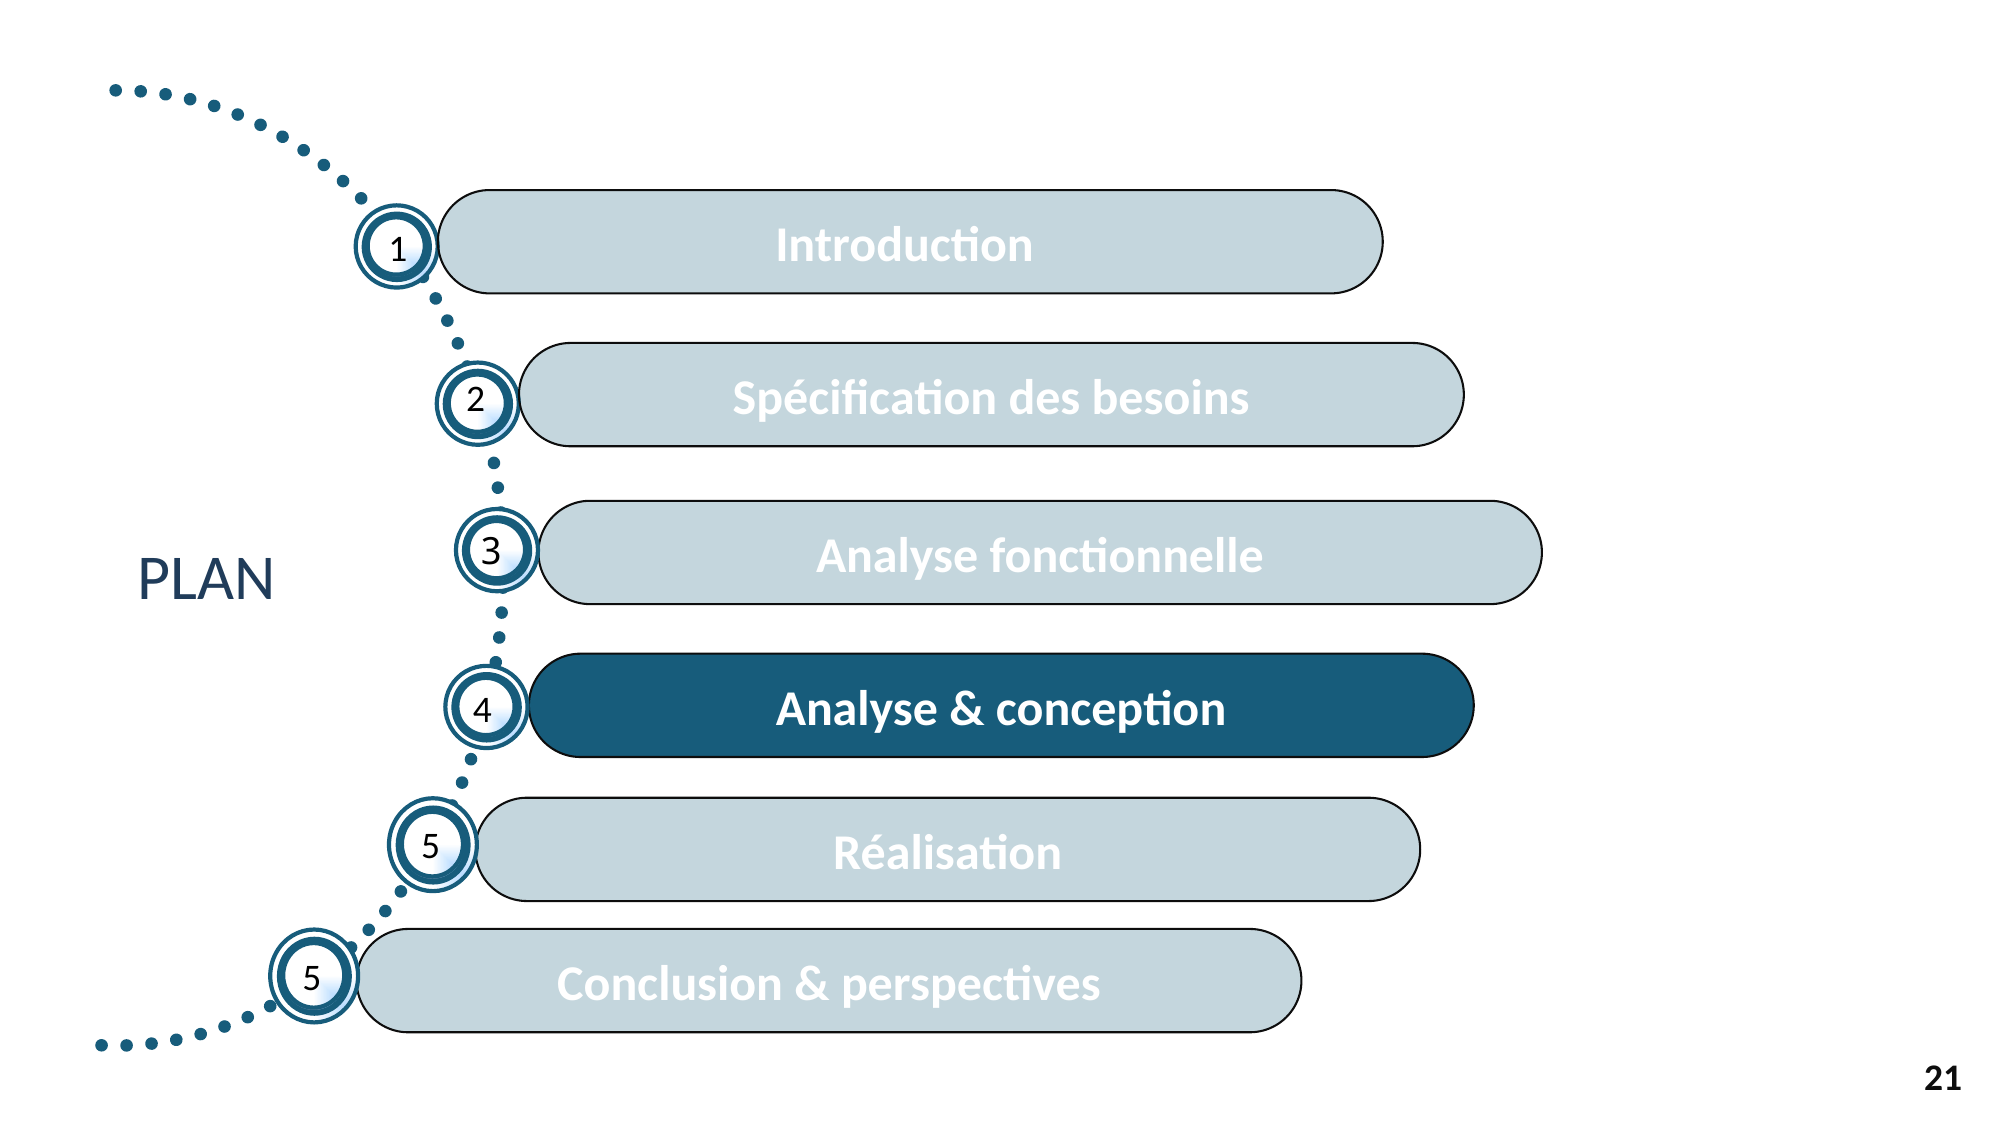

Introduction

1
Spécification des besoins

2
4
Analyse fonctionnelle

3

Plan
Analyse & conception

4
Réalisation

5

Conclusion & perspectives

5
21